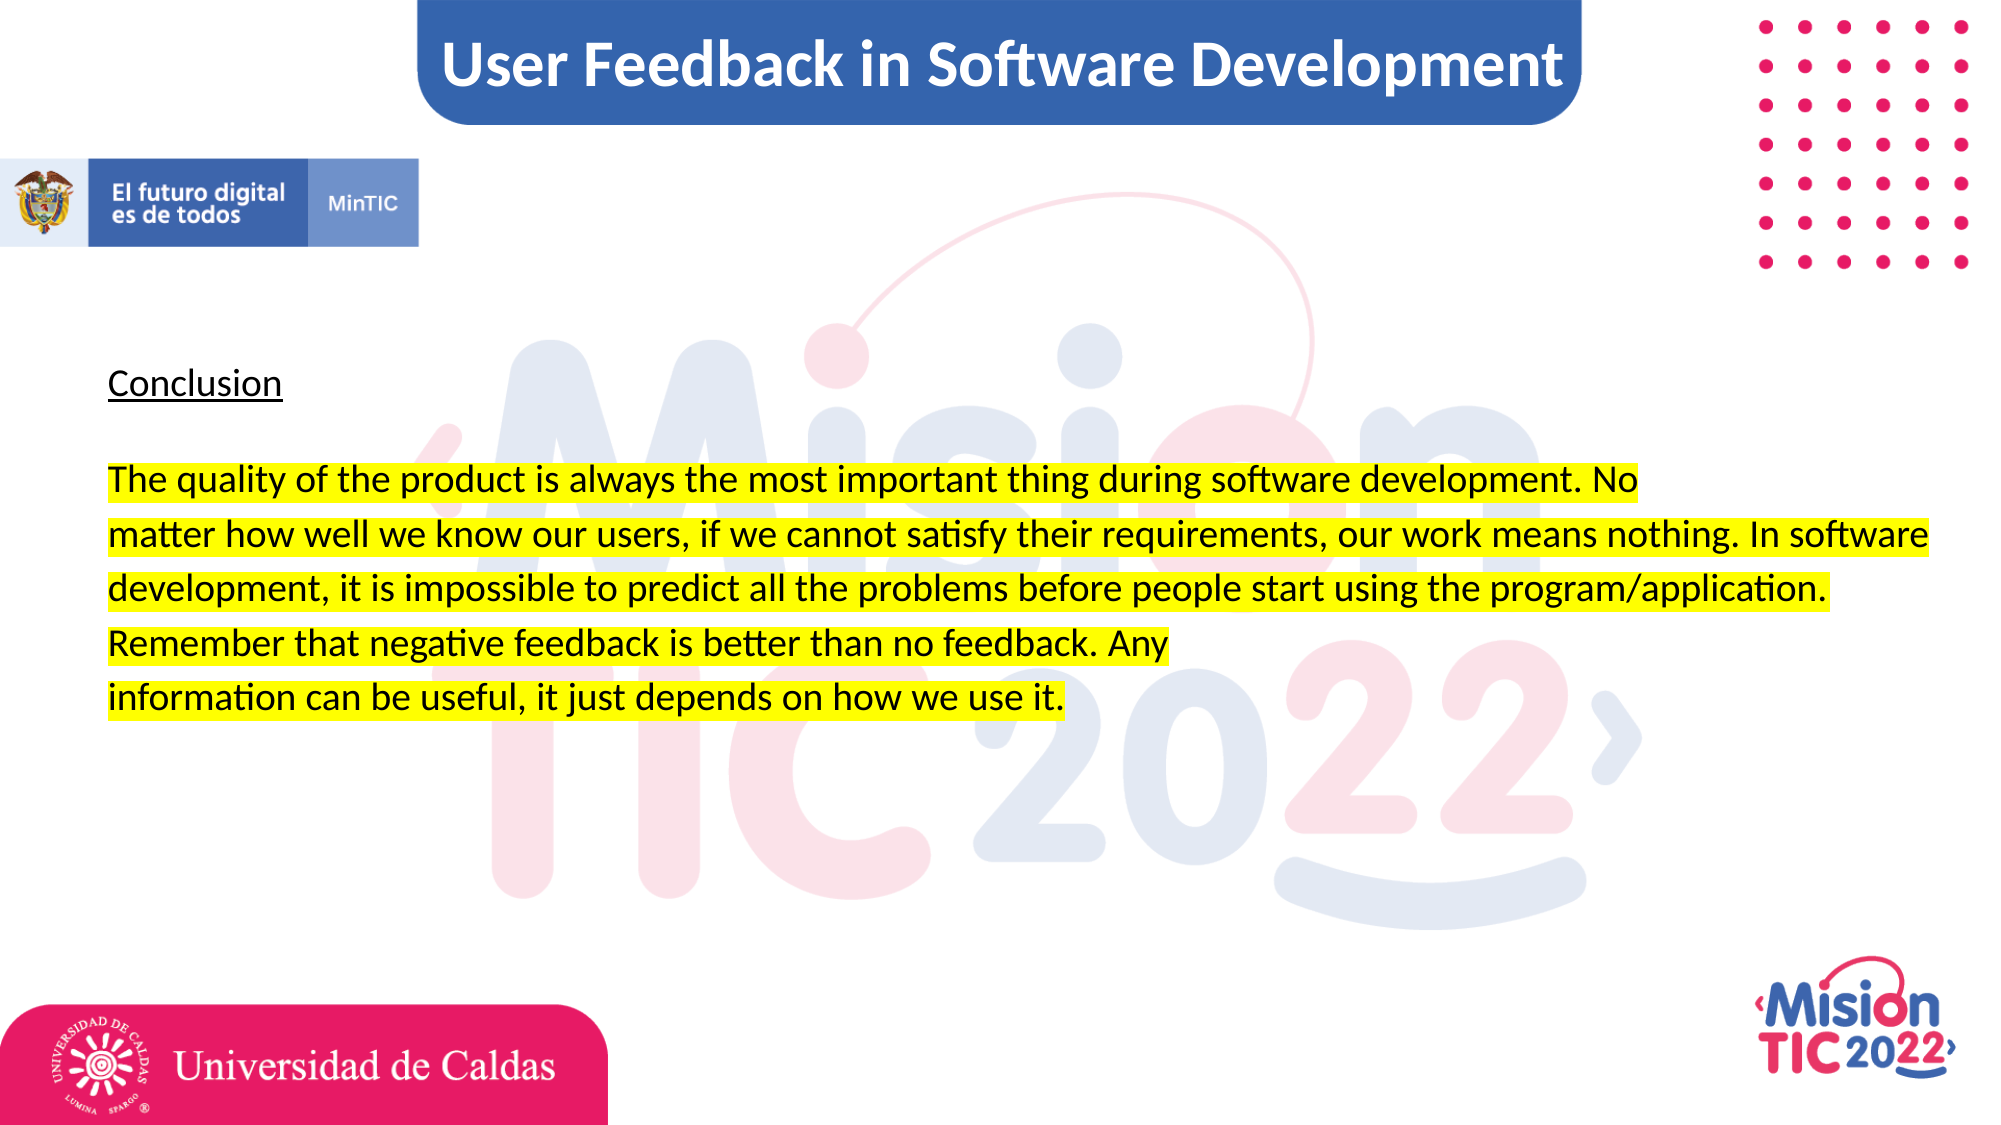

User Feedback in Software Development

Conclusion
The quality of the product is always the most important thing during software development. No matter how well we know our users, if we cannot satisfy their requirements, our work means nothing. In software development, it is impossible to predict all the problems before people start using the program/application. Remember that negative feedback is better than no feedback. Any information can be useful, it just depends on how we use it.